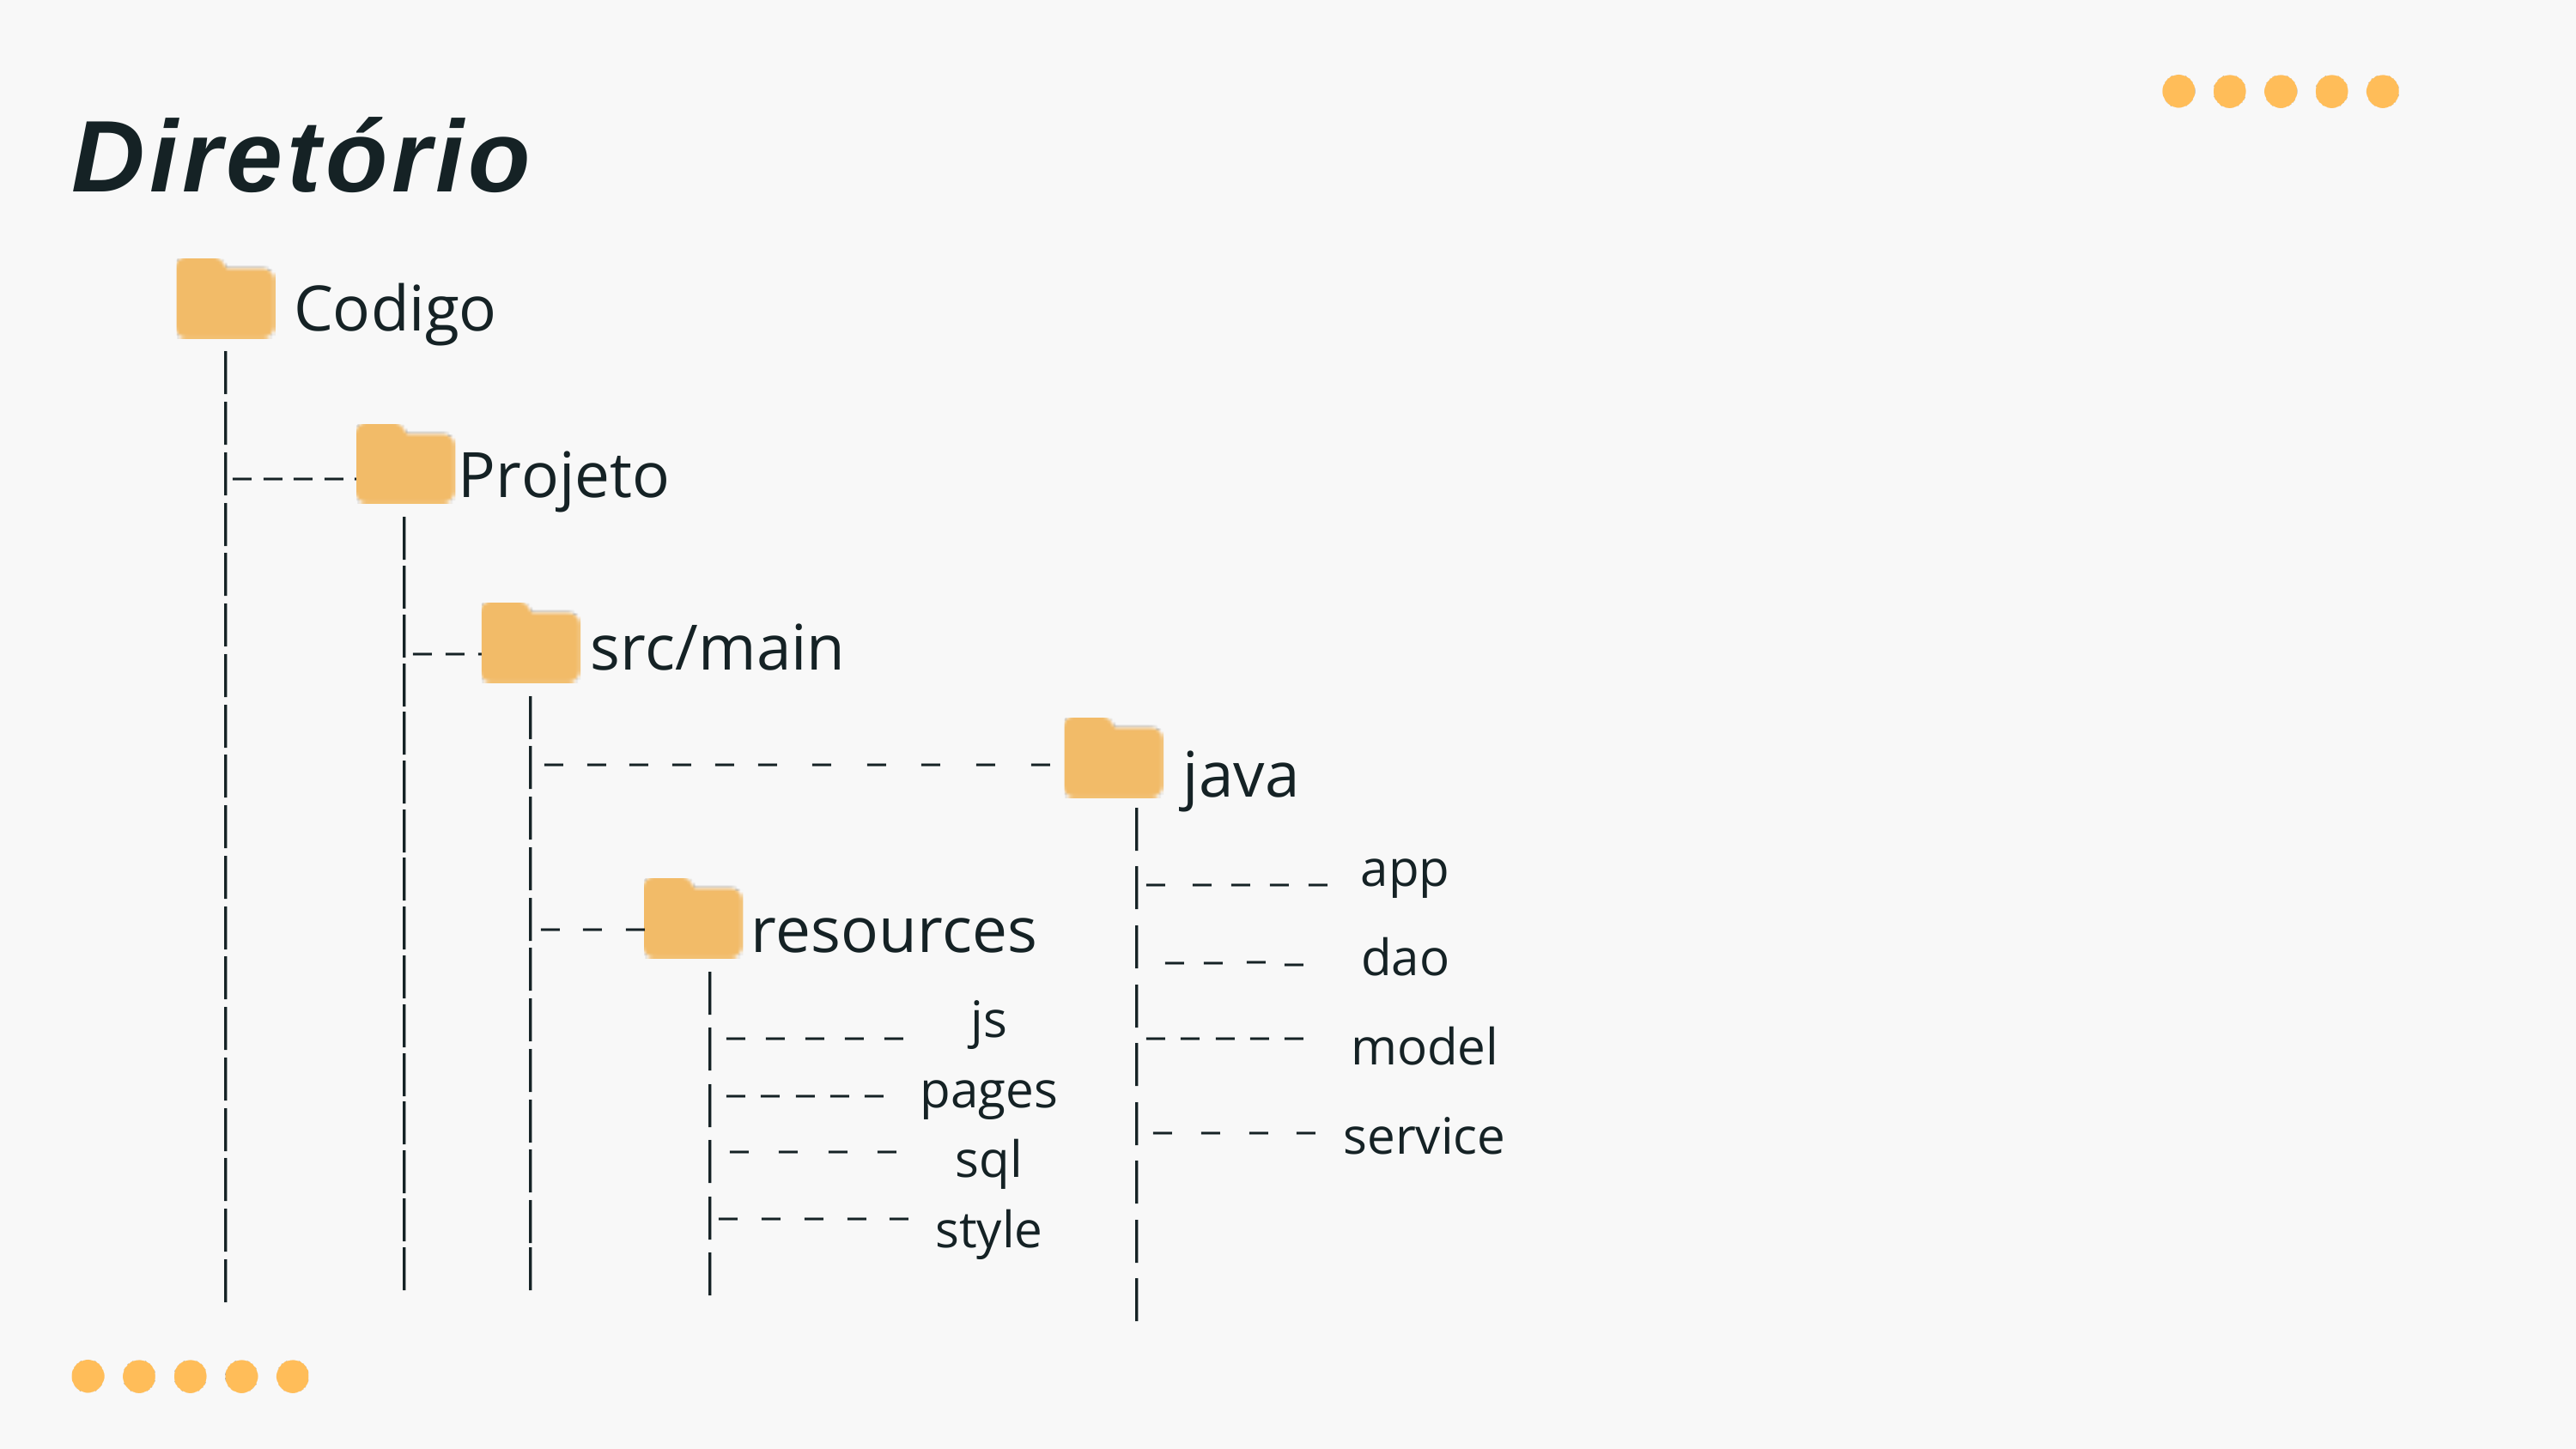

Diretório

Codigo

|
|
_
_
_
_
_
Projeto

|
|
|
|
|
|
src/main
|
_
_
_

|
|
|
|
|
_
_
_
_
_
_
_
_
_
_
_

java
|
|
|
|
|
|
|
|
_
_
_
_
_
app
dao
model
service
|
|
|
_
_
_
resources

|
|
|
_
|
_
_
_
|
|
|
|
|
js
pages
sql
style
|
_
_
_
_
_
_
_
_
_
_
|
|
|
|
|
|
|
_
_
_
_
_
|
_
_
_
_
|
|
|
|
_
_
_
_
|
|
|
|
|
_
_
_
_
_
|
|
|
|
|
|
|
|
|
|